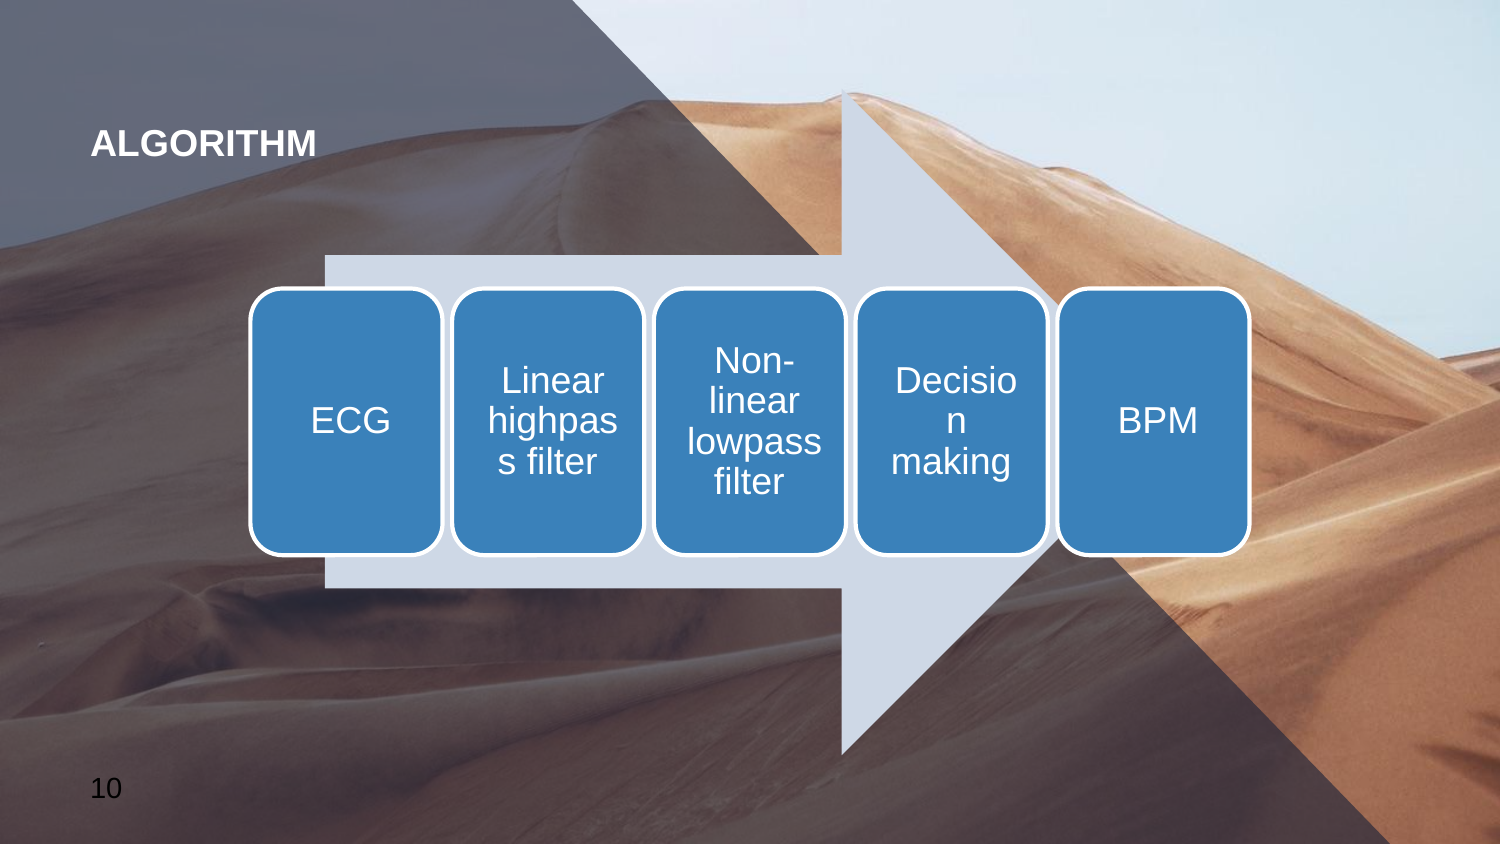

# ALGORITHM
ECG
Linear highpass filter
Non-linear lowpass filter
Decision making
BPM
10